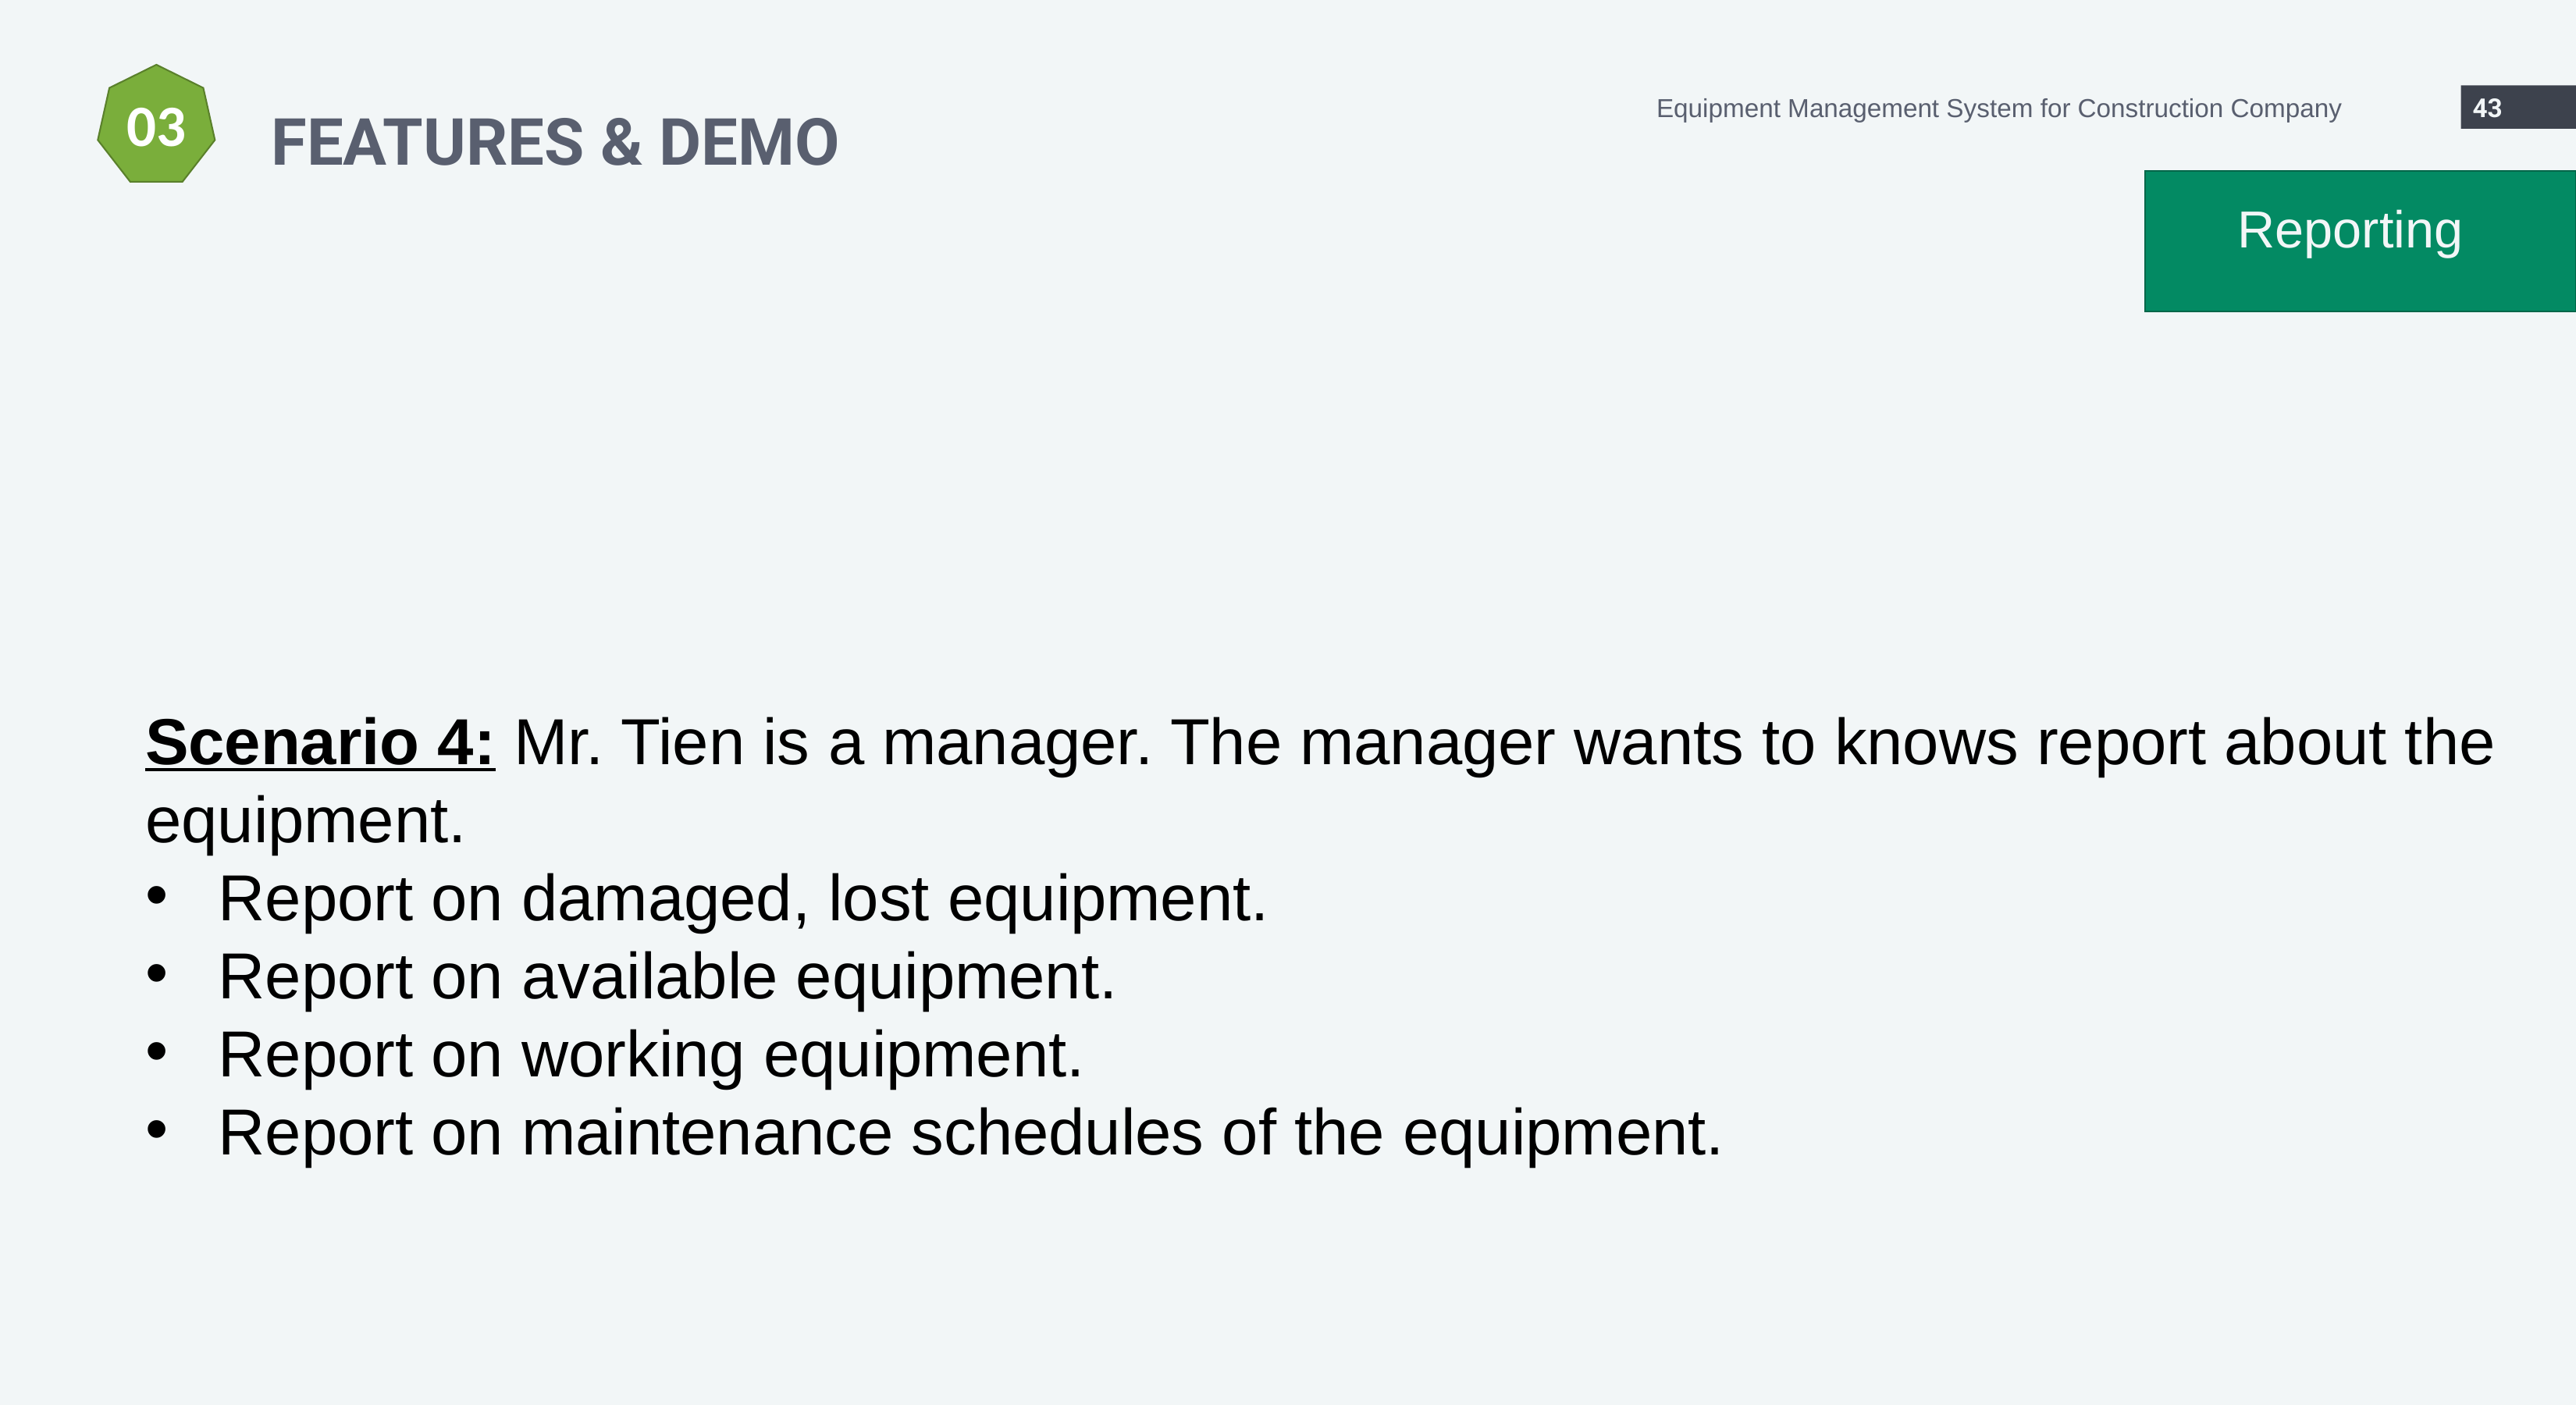

03
Equipment Management System for Construction Company
43
FEATURES & DEMO
Reporting

Scenario 4: Mr. Tien is a manager. The manager wants to knows report about the equipment.
Report on damaged, lost equipment.
Report on available equipment.
Report on working equipment.
Report on maintenance schedules of the equipment.